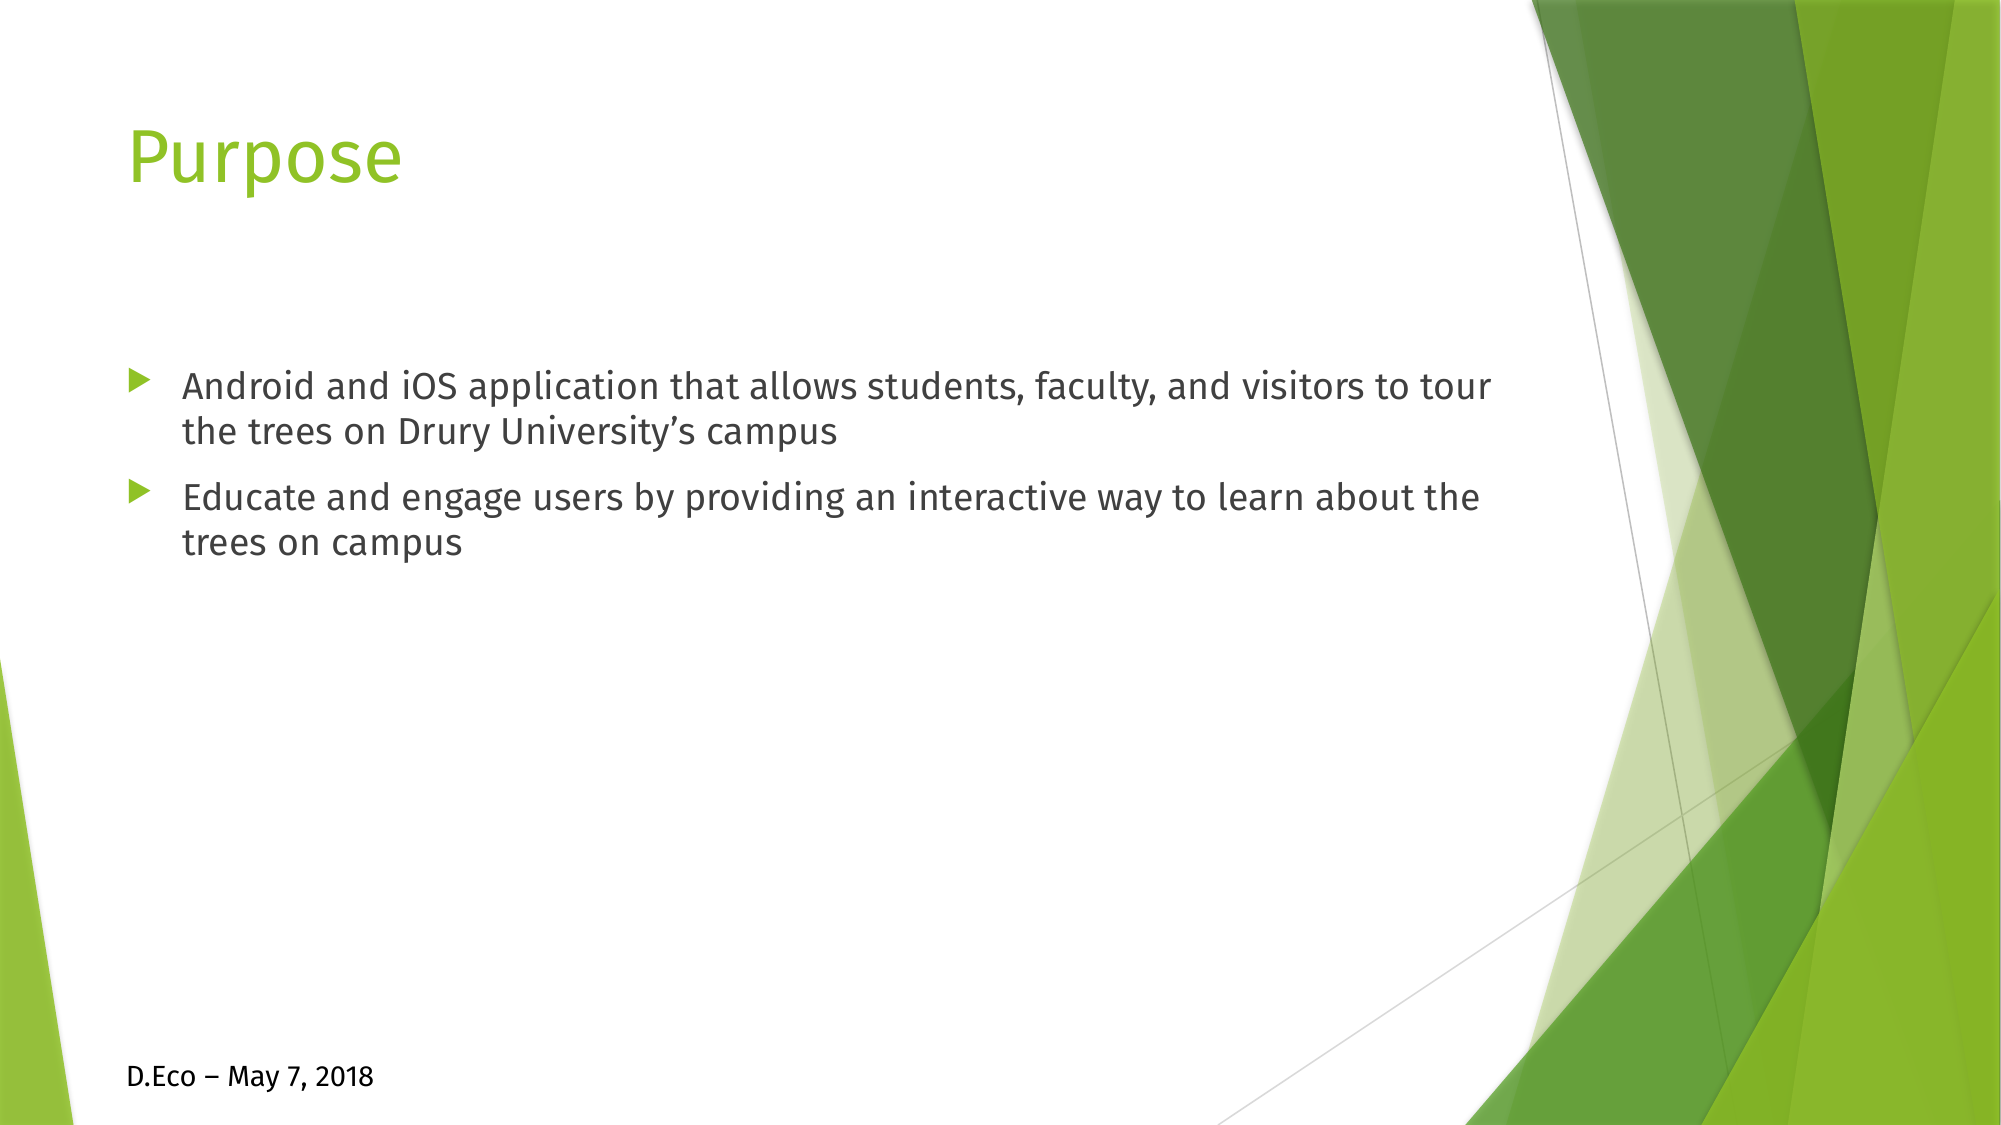

# Purpose
Android and iOS application that allows students, faculty, and visitors to tour the trees on Drury University’s campus
Educate and engage users by providing an interactive way to learn about the trees on campus
D.Eco – May 7, 2018